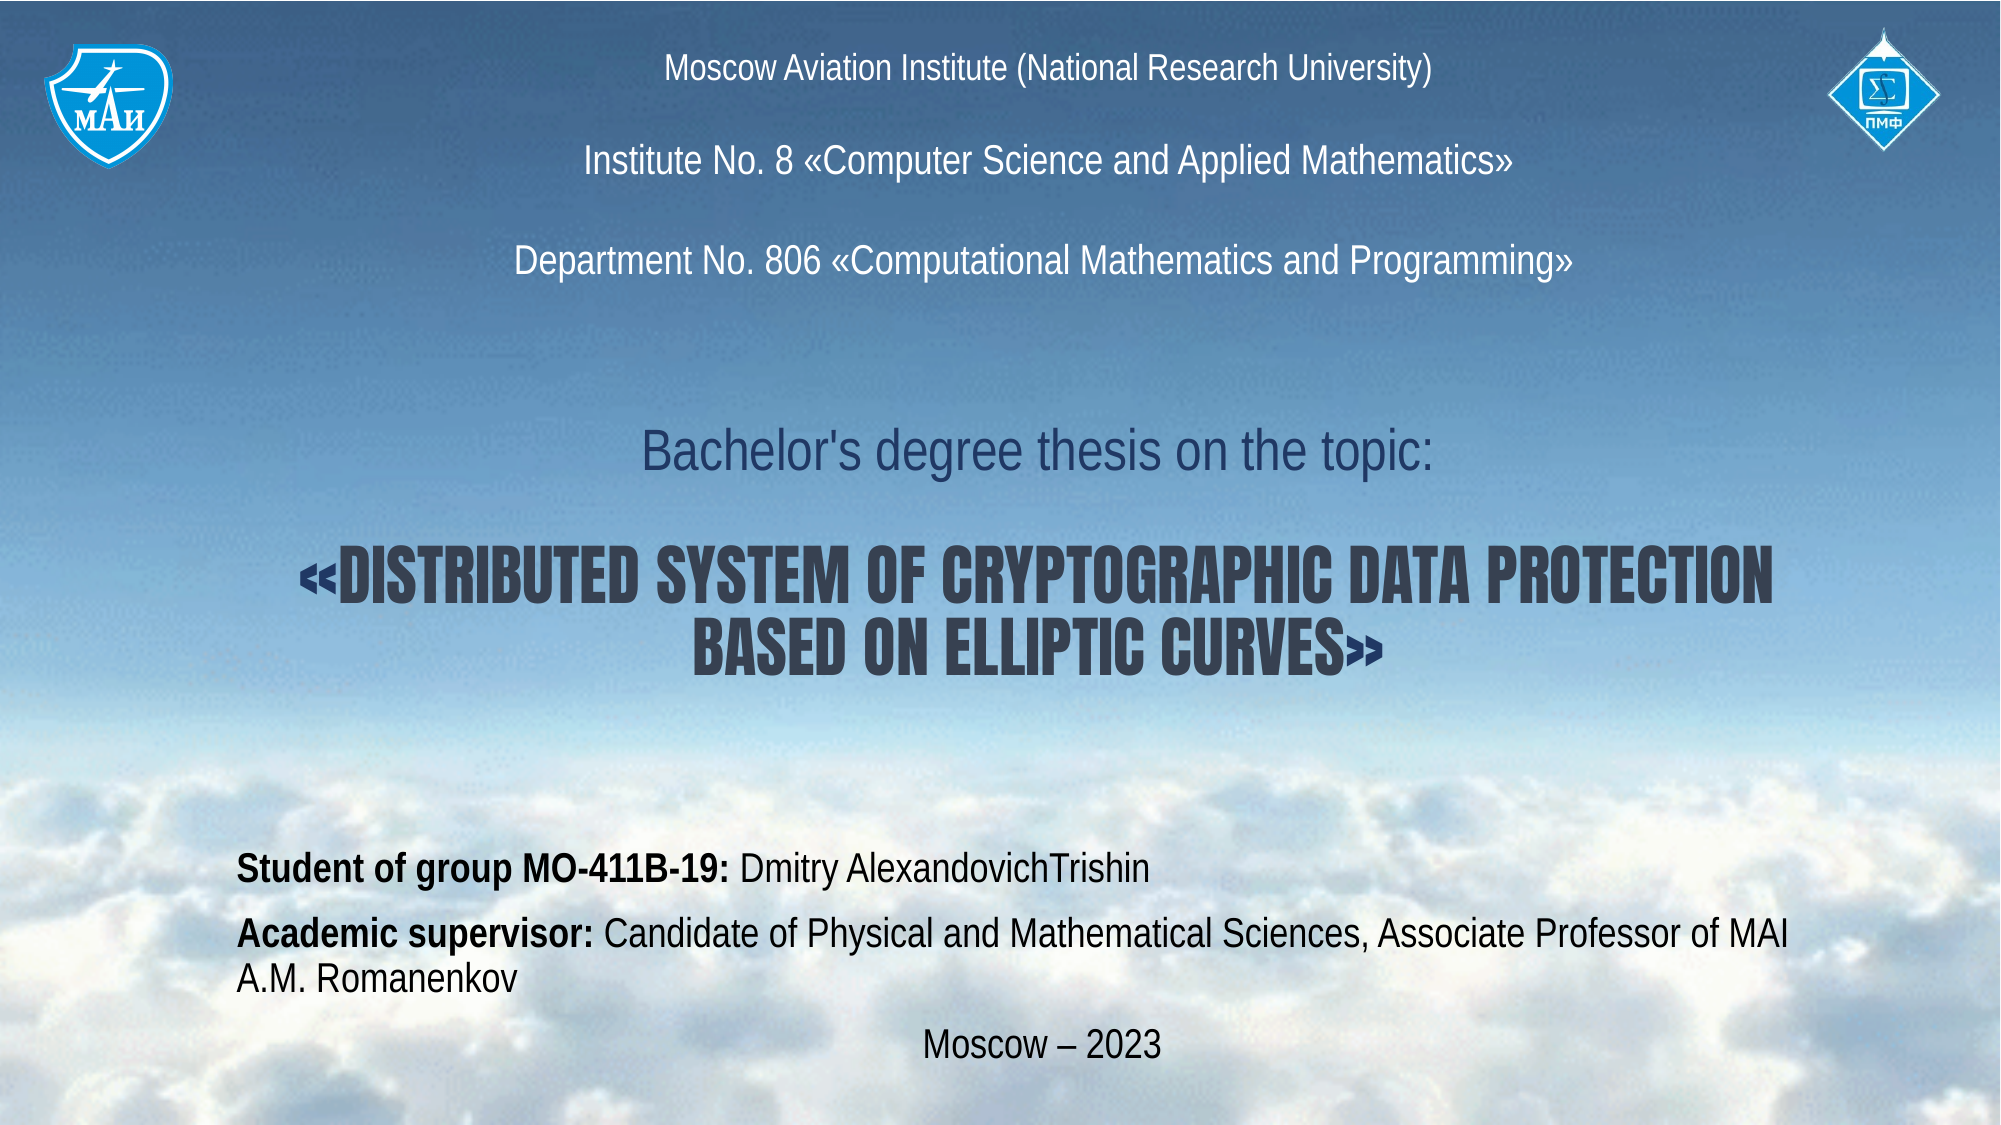

Moscow Aviation Institute (National Research University)

Institute No. 8 «Computer Science and Applied Mathematics»

Department No. 806 «Computational Mathematics and Programming»
# Bachelor's degree thesis on the topic: «DISTRIBUTED SYSTEM OF CRYPTOGRAPHIC DATA PROTECTION BASED ON ELLIPTIC CURVES»
Student of group MO-411B-19: Dmitry AlexandovichTrishin
Academic supervisor: Candidate of Physical and Mathematical Sciences, Associate Professor of MAI A.M. Romanenkov
Moscow – 2023